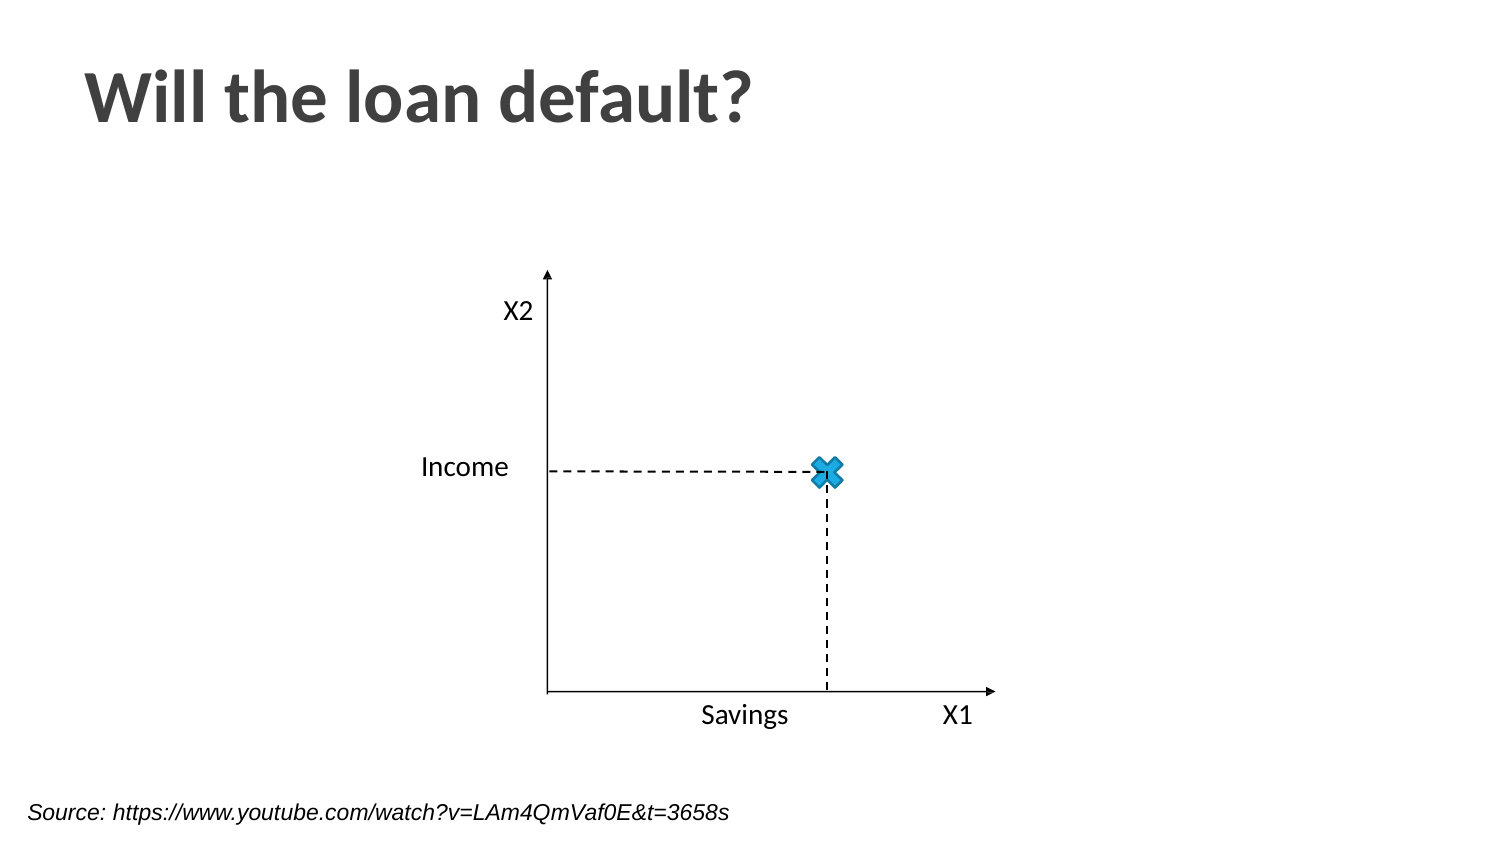

# Will the loan default?

X2
Income

X1
Savings
Source: https://www.youtube.com/watch?v=LAm4QmVaf0E&t=3658s